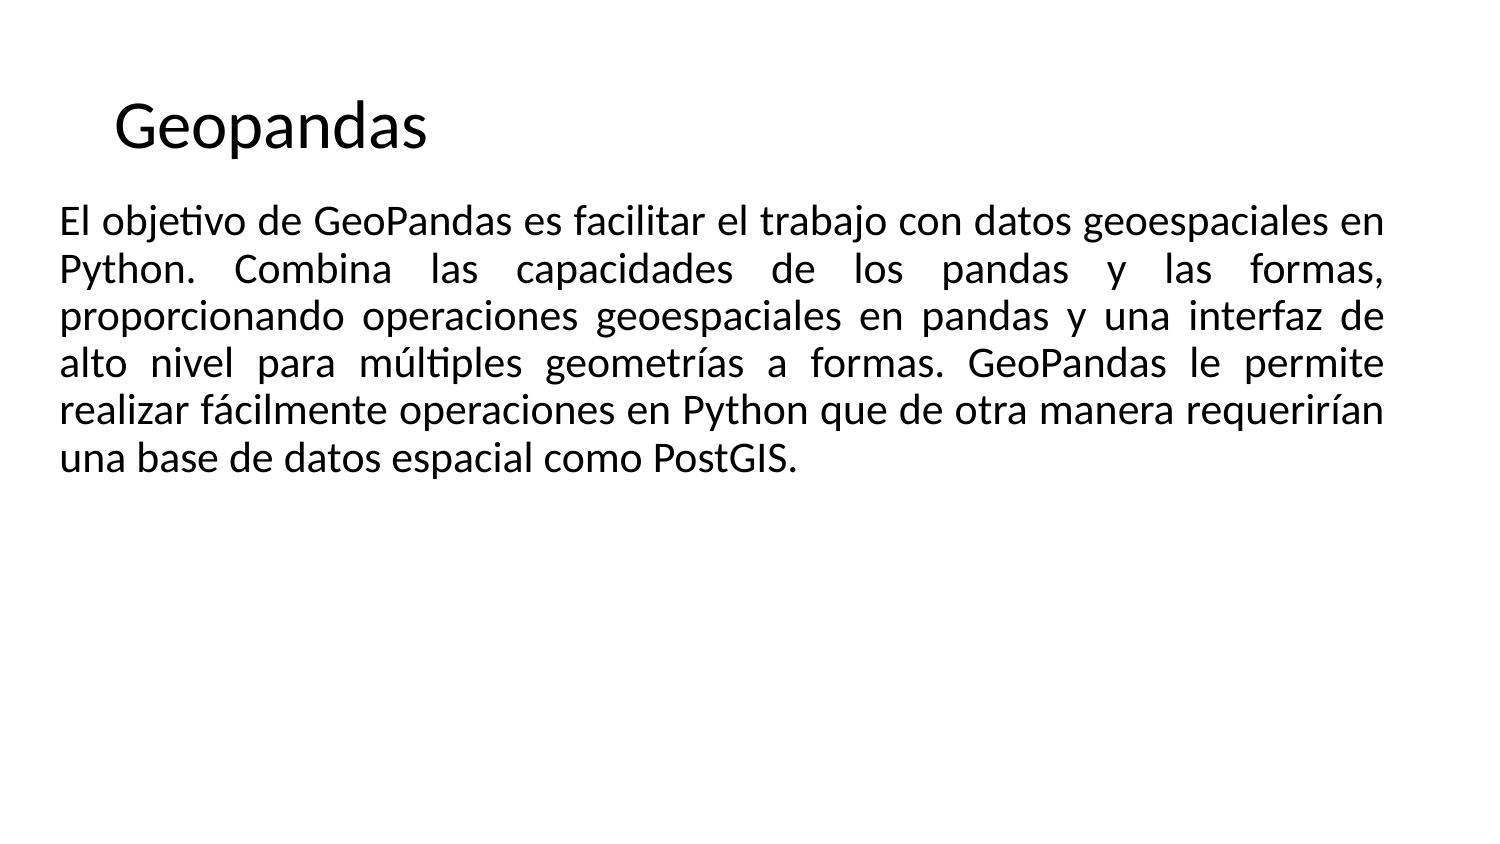

# Geopandas
El objetivo de GeoPandas es facilitar el trabajo con datos geoespaciales en Python. Combina las capacidades de los pandas y las formas, proporcionando operaciones geoespaciales en pandas y una interfaz de alto nivel para múltiples geometrías a formas. GeoPandas le permite realizar fácilmente operaciones en Python que de otra manera requerirían una base de datos espacial como PostGIS.